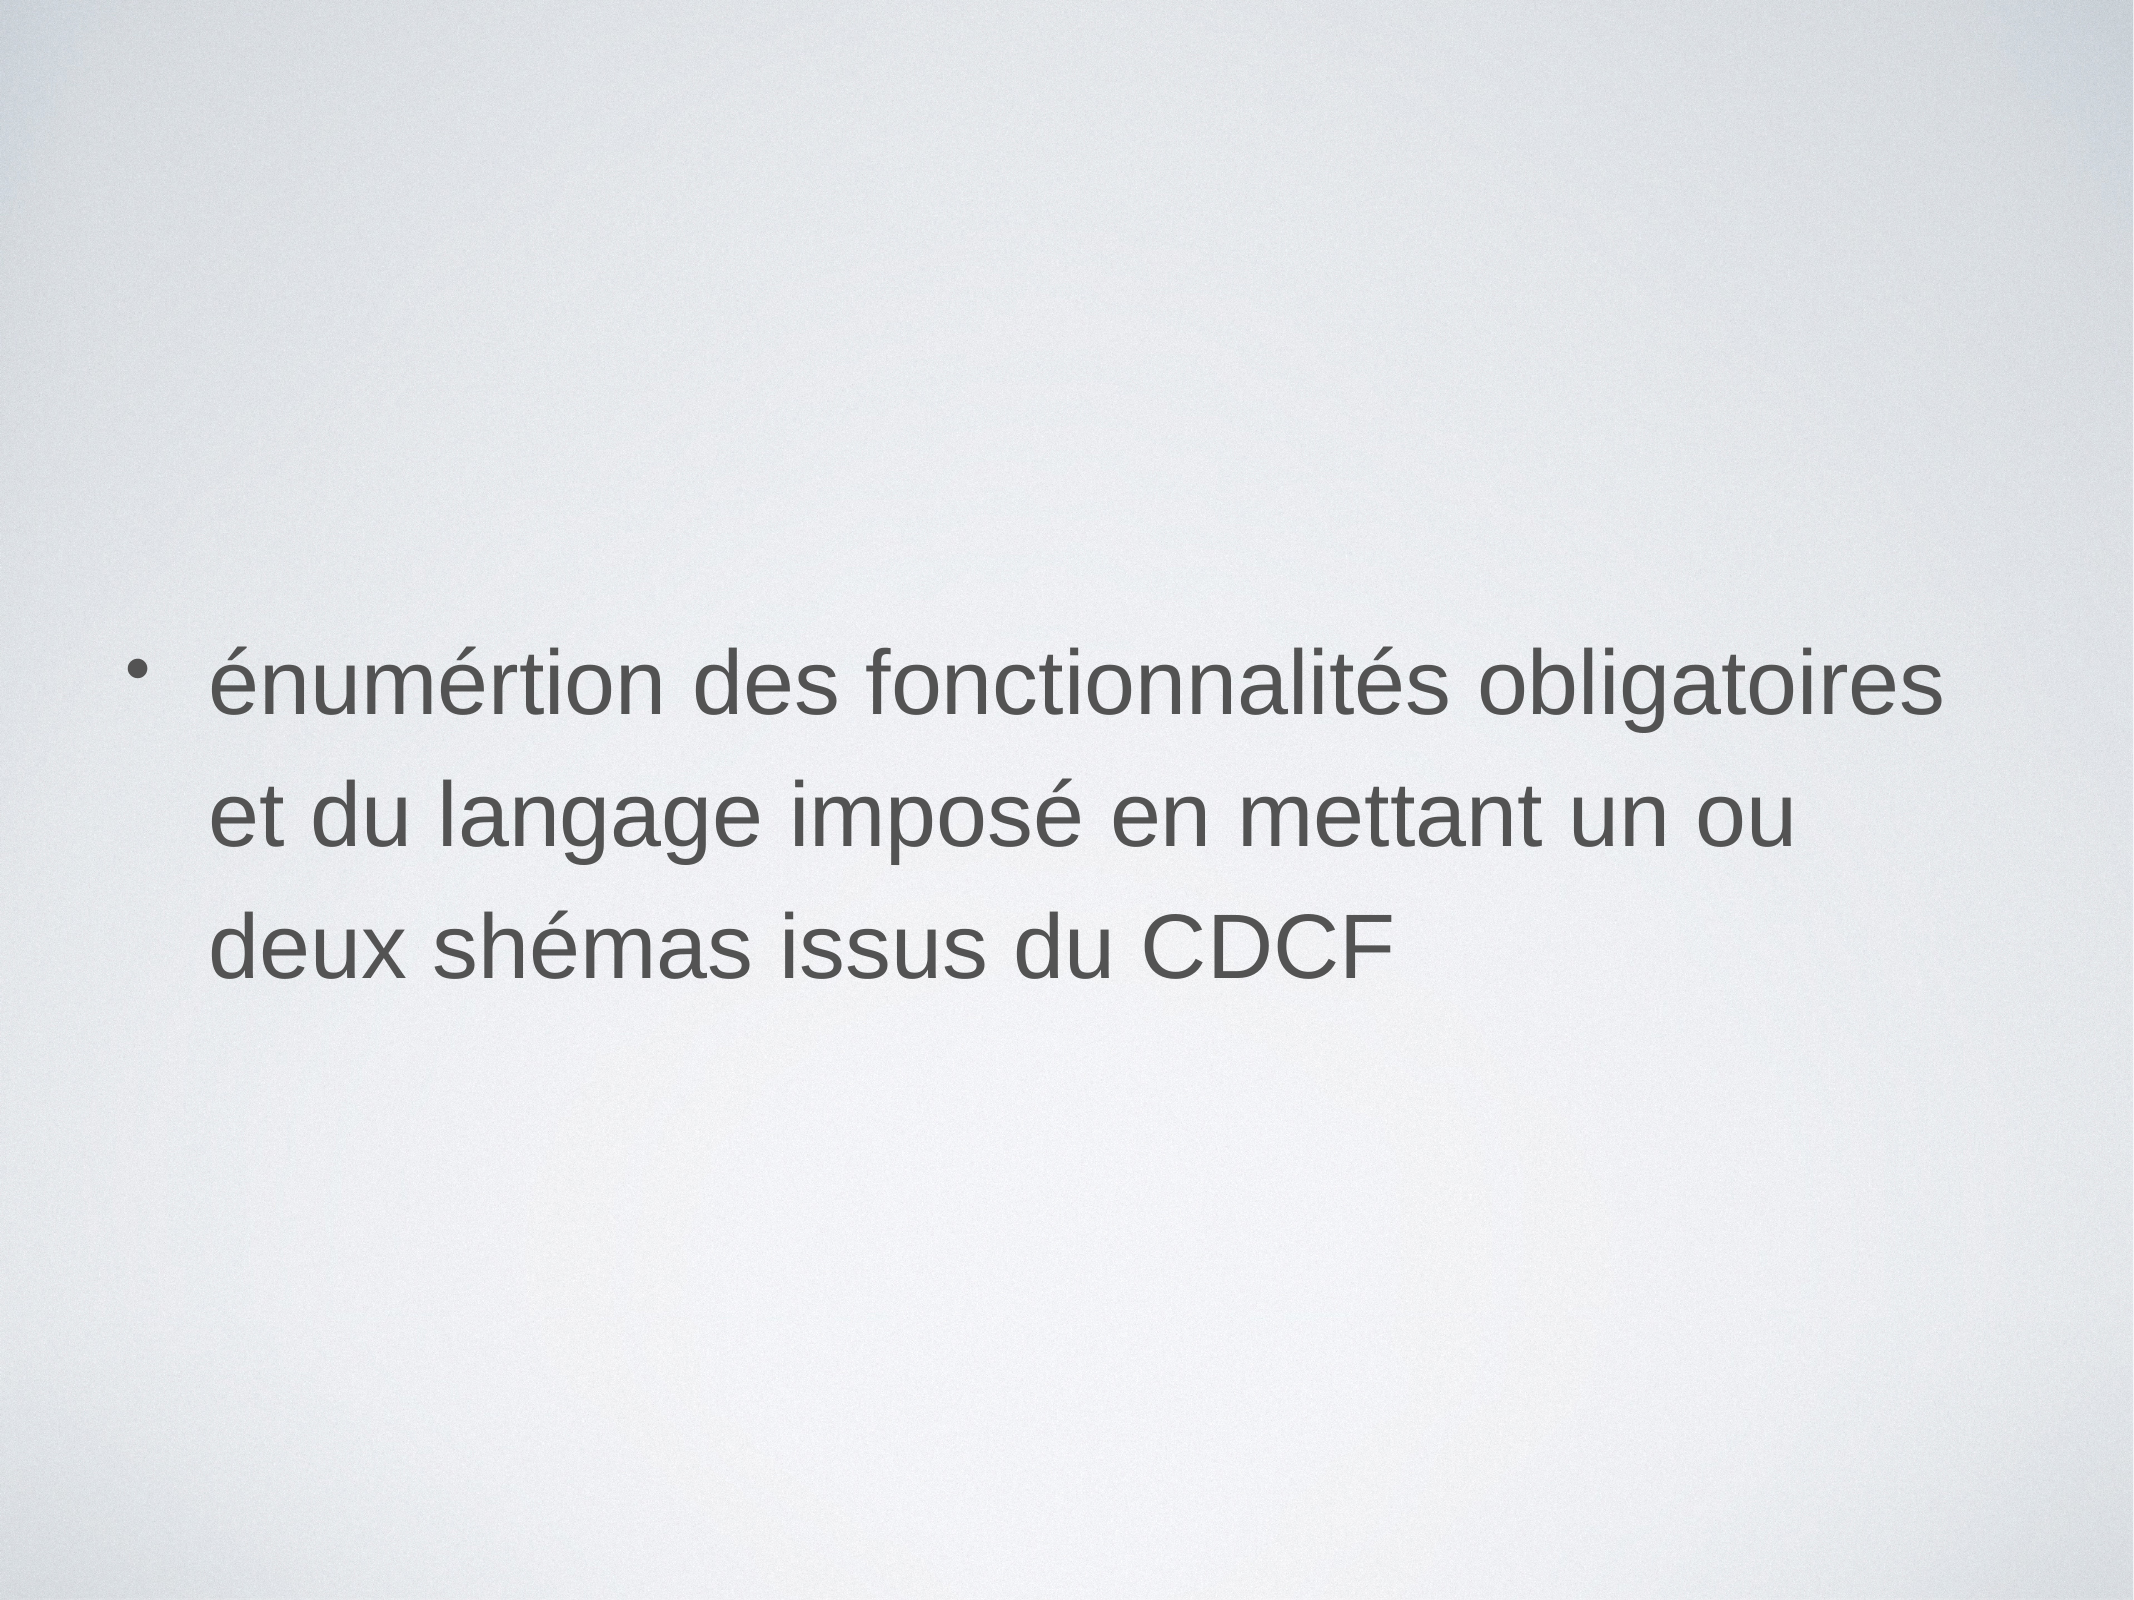

énumértion des fonctionnalités obligatoires et du langage imposé en mettant un ou deux shémas issus du CDCF